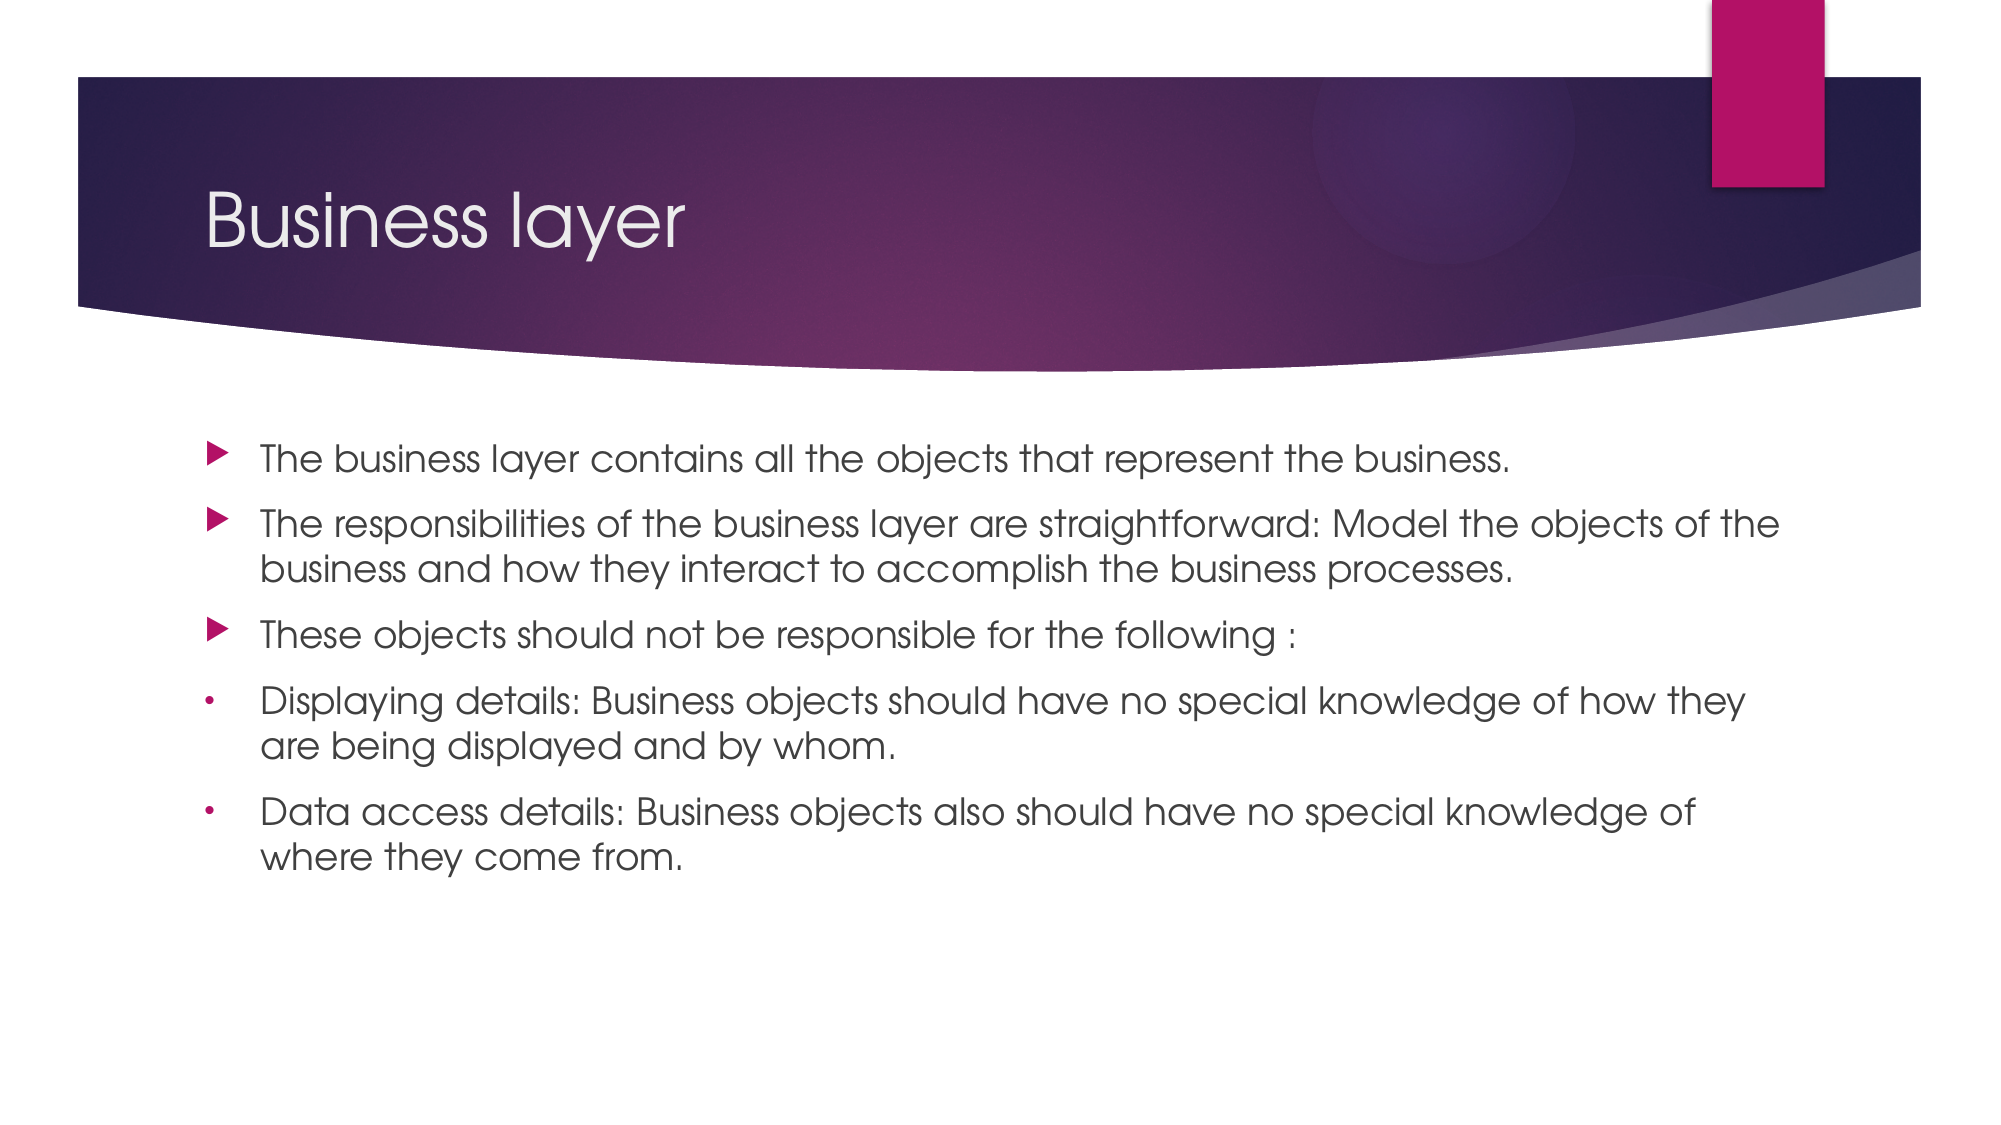

# Business layer
The business layer contains all the objects that represent the business.
The responsibilities of the business layer are straightforward: Model the objects of the business and how they interact to accomplish the business processes.
These objects should not be responsible for the following :
Displaying details: Business objects should have no special knowledge of how they are being displayed and by whom.
Data access details: Business objects also should have no special knowledge of where they come from.